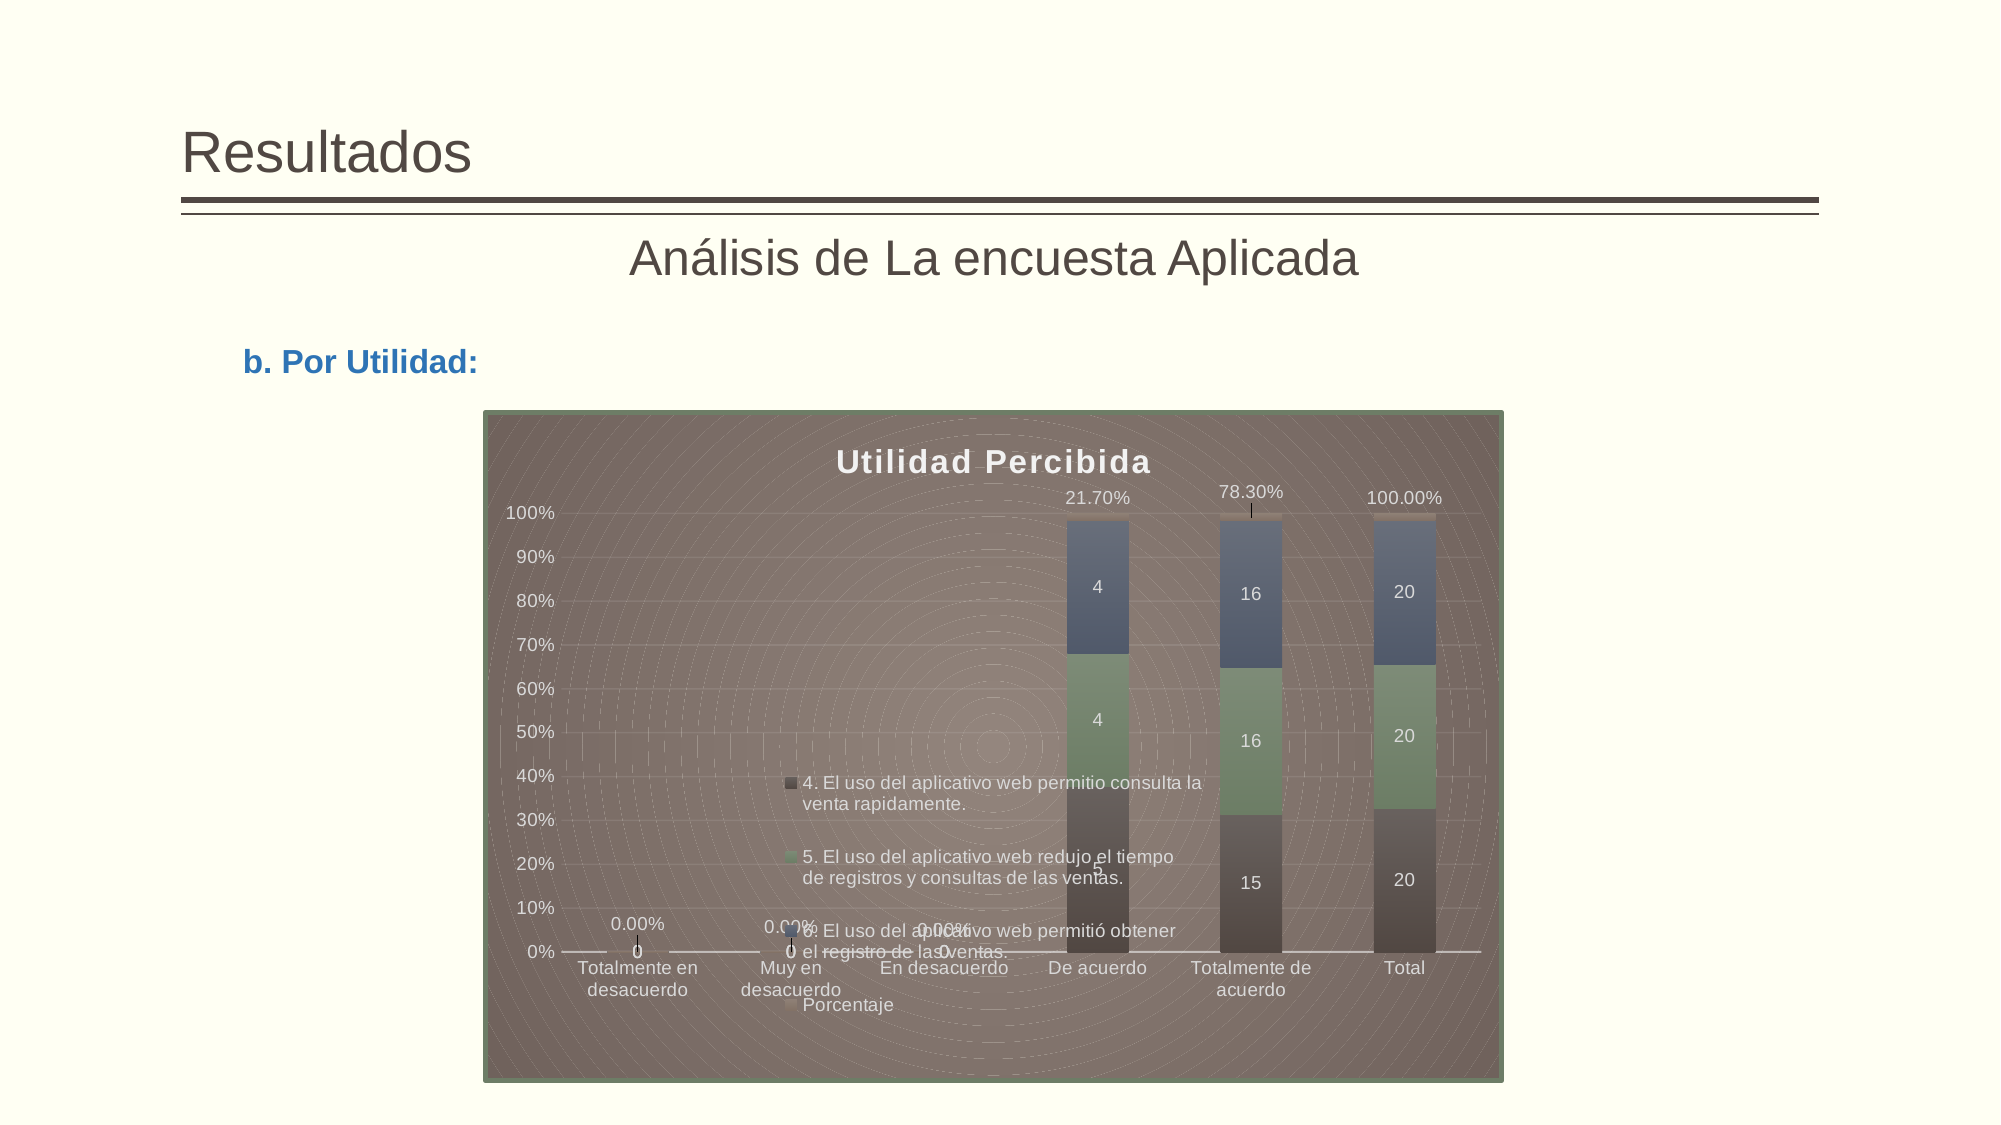

# Resultados
Análisis de La encuesta Aplicada
b. Por Utilidad:

### Chart: Utilidad Percibida

| Category | 4. El uso del aplicativo web permitio consulta la
venta rapidamente. | 5. El uso del aplicativo web redujo el tiempo
de registros y consultas de las ventas. | 6. El uso del aplicativo web permitió obtener
el registro de las ventas. | Porcentaje |
|---|---|---|---|---|
| Totalmente en desacuerdo | 0.0 | 0.0 | 0.0 | 0.0 |
| Muy en desacuerdo | 0.0 | 0.0 | 0.0 | 0.0 |
| En desacuerdo | 0.0 | 0.0 | 0.0 | 0.0 |
| De acuerdo | 5.0 | 4.0 | 4.0 | 0.217 |
| Totalmente de acuerdo | 15.0 | 16.0 | 16.0 | 0.783 |
| Total | 20.0 | 20.0 | 20.0 | 1.0 |